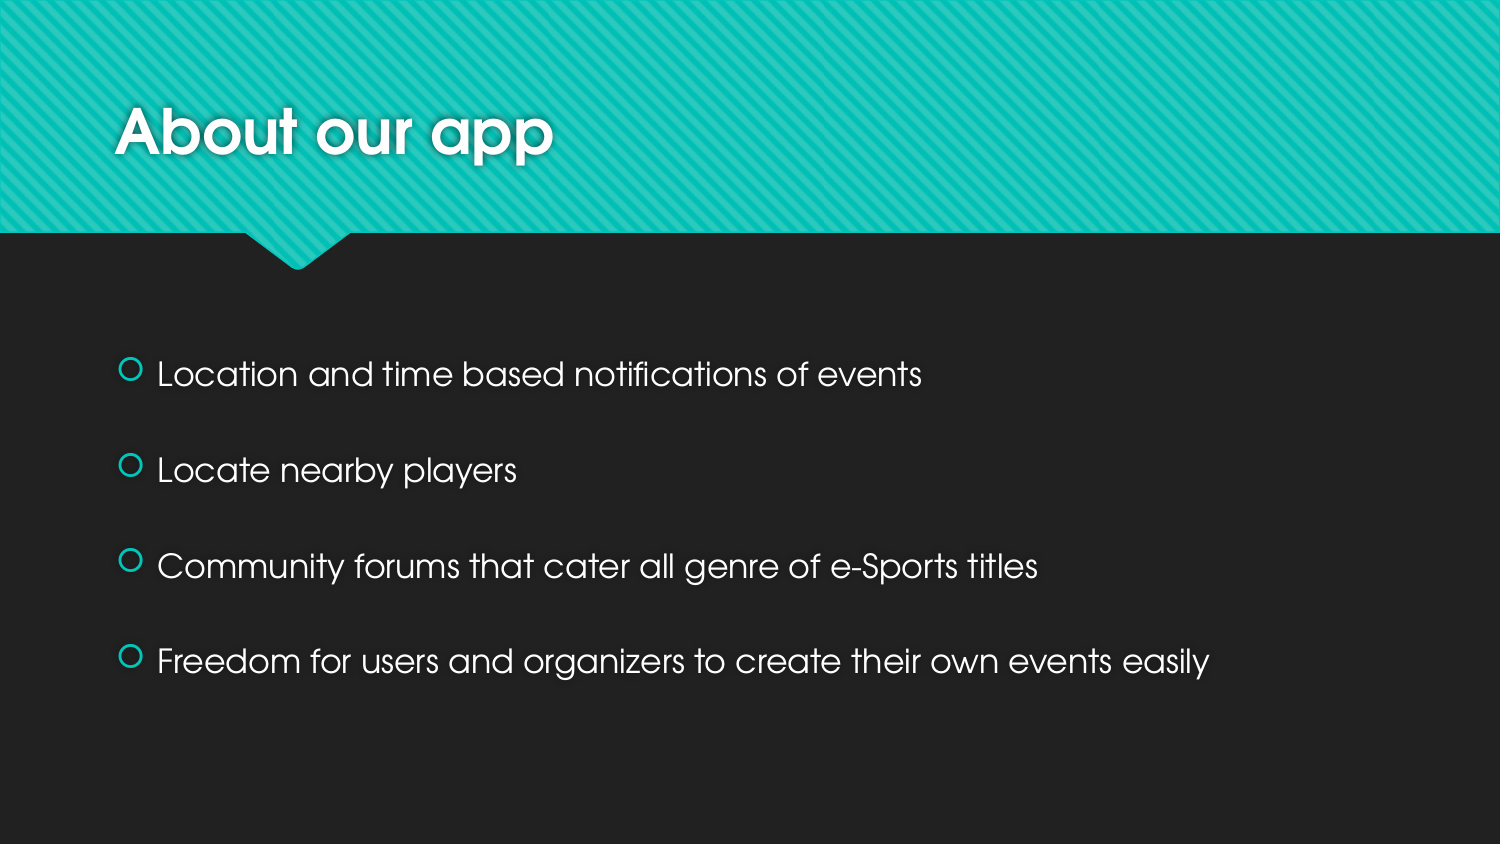

# About our app
Location and time based notifications of events
Locate nearby players
Community forums that cater all genre of e-Sports titles
Freedom for users and organizers to create their own events easily